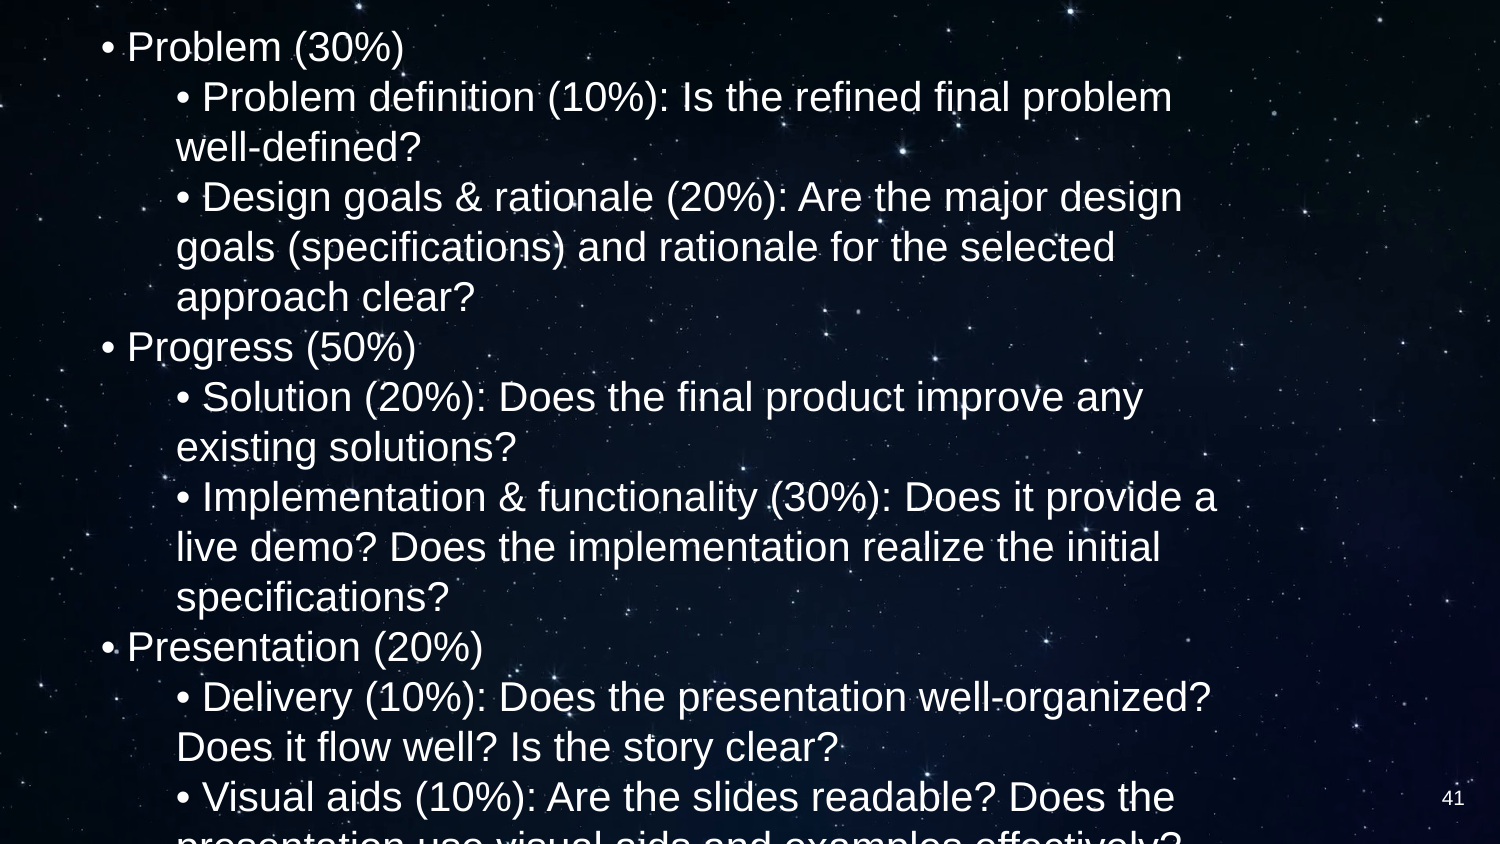

• Problem (30%)
• Problem definition (10%): Is the refined final problem well-defined?
• Design goals & rationale (20%): Are the major design goals (specifications) and rationale for the selected approach clear?
• Progress (50%)
• Solution (20%): Does the final product improve any existing solutions?
• Implementation & functionality (30%): Does it provide a live demo? Does the implementation realize the initial specifications?
• Presentation (20%)
• Delivery (10%): Does the presentation well-organized? Does it flow well? Is the story clear?
• Visual aids (10%): Are the slides readable? Does the presentation use visual aids and examples effectively?
41